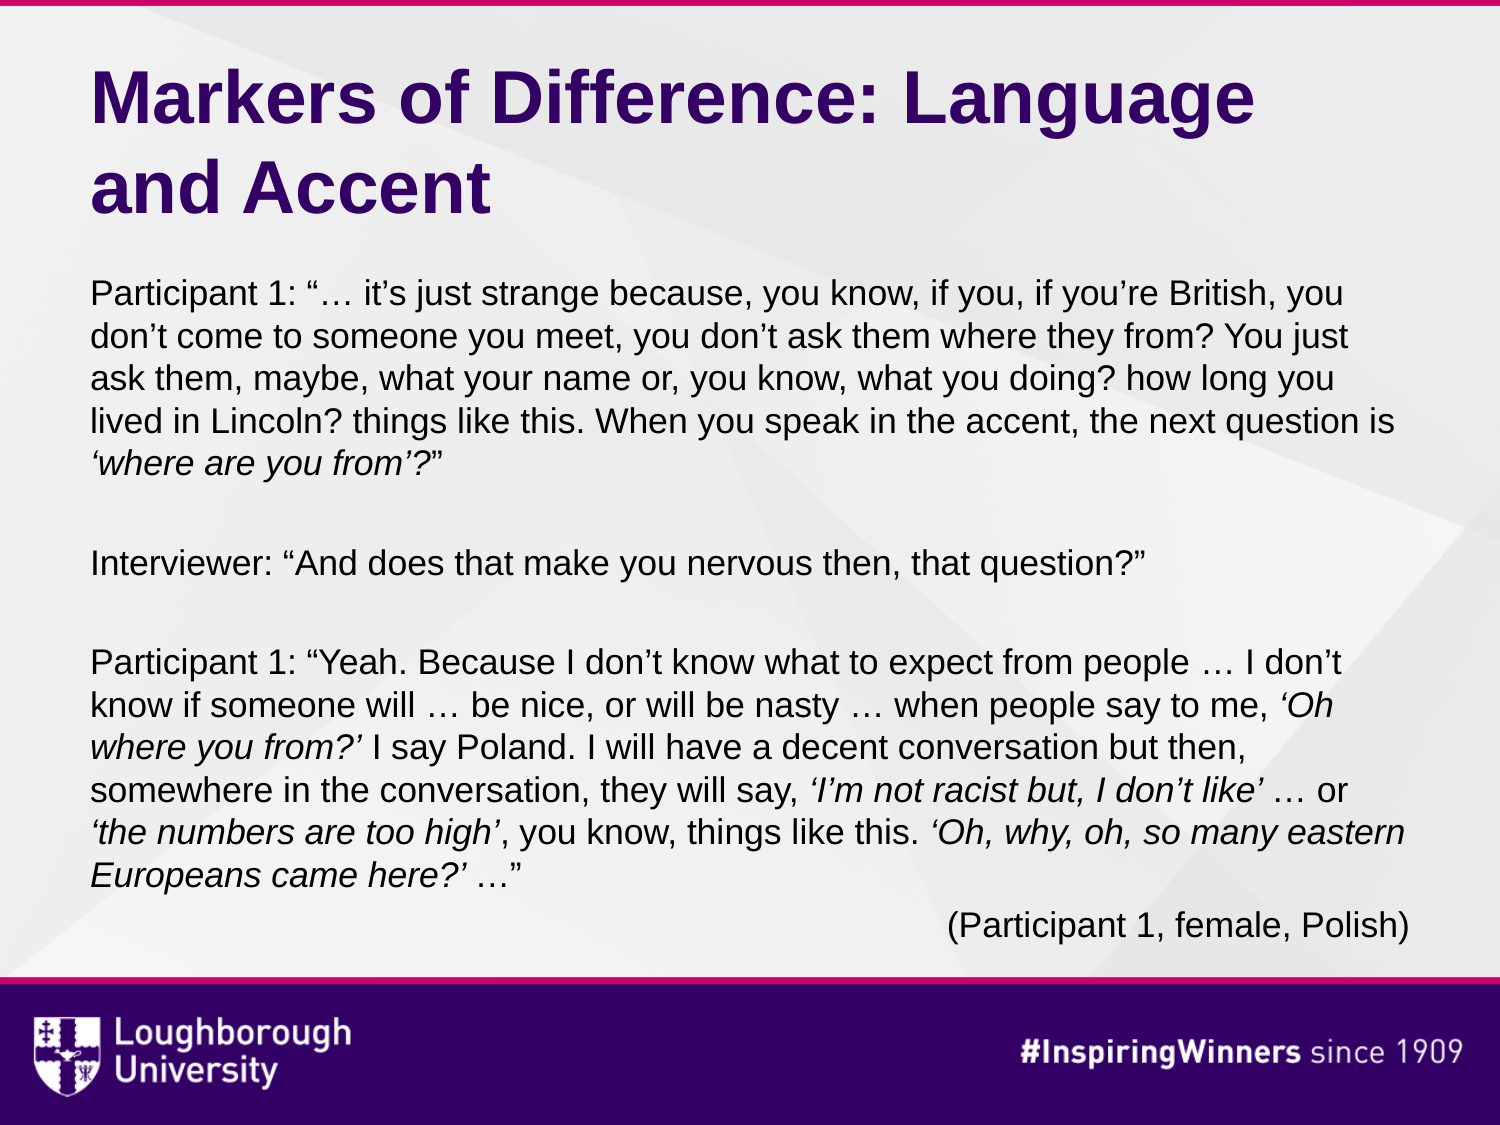

# Markers of Difference: Language and Accent
Participant 1: “… it’s just strange because, you know, if you, if you’re British, you don’t come to someone you meet, you don’t ask them where they from? You just ask them, maybe, what your name or, you know, what you doing? how long you lived in Lincoln? things like this. When you speak in the accent, the next question is ‘where are you from’?”

Interviewer: “And does that make you nervous then, that question?”

Participant 1: “Yeah. Because I don’t know what to expect from people … I don’t know if someone will … be nice, or will be nasty … when people say to me, ‘Oh where you from?’ I say Poland. I will have a decent conversation but then, somewhere in the conversation, they will say, ‘I’m not racist but, I don’t like’ … or ‘the numbers are too high’, you know, things like this. ‘Oh, why, oh, so many eastern Europeans came here?’ …”
(Participant 1, female, Polish)